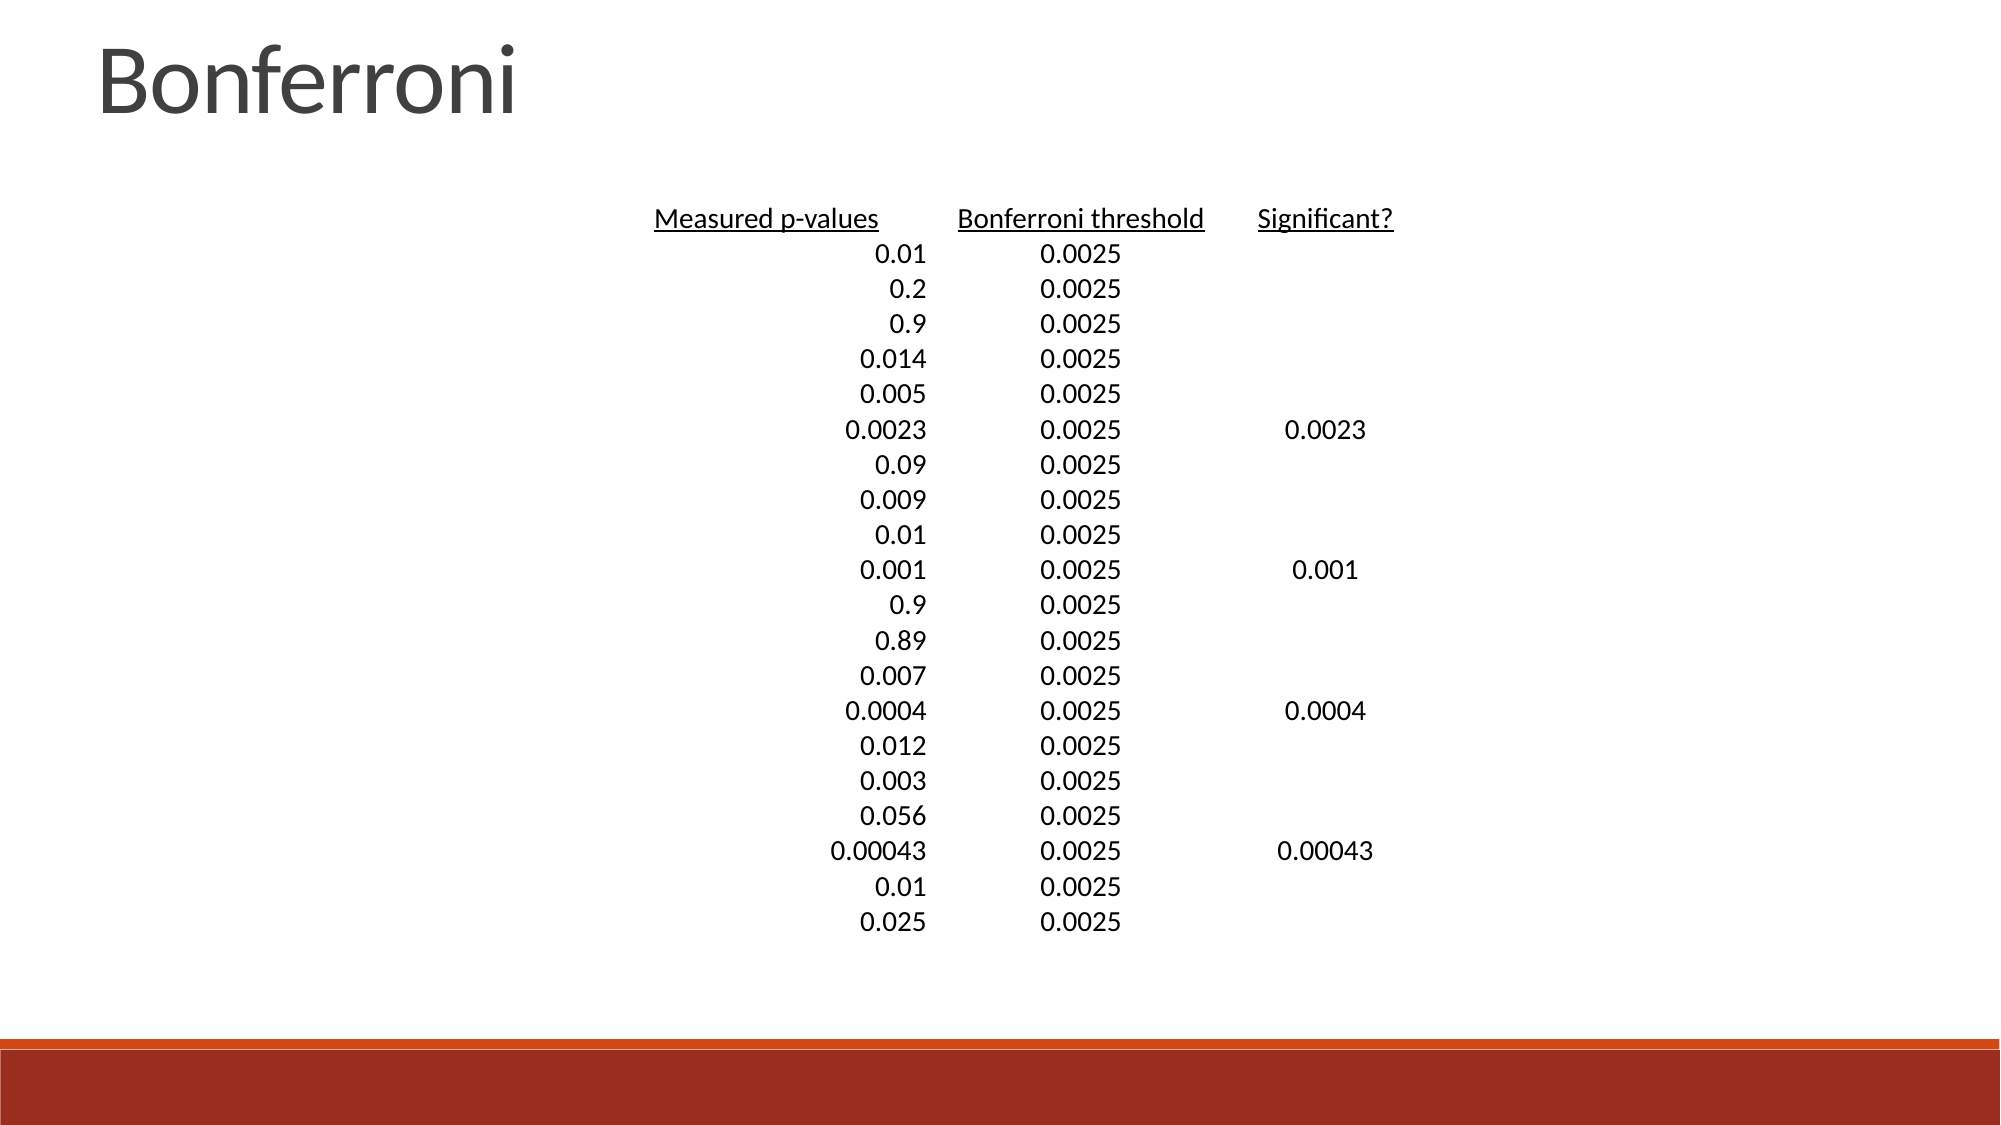

Bonferroni
| Measured p-values | Bonferroni threshold | Significant? |
| --- | --- | --- |
| 0.01 | 0.0025 |  |
| 0.2 | 0.0025 |  |
| 0.9 | 0.0025 |  |
| 0.014 | 0.0025 |  |
| 0.005 | 0.0025 |  |
| 0.0023 | 0.0025 | 0.0023 |
| 0.09 | 0.0025 |  |
| 0.009 | 0.0025 |  |
| 0.01 | 0.0025 |  |
| 0.001 | 0.0025 | 0.001 |
| 0.9 | 0.0025 |  |
| 0.89 | 0.0025 |  |
| 0.007 | 0.0025 |  |
| 0.0004 | 0.0025 | 0.0004 |
| 0.012 | 0.0025 |  |
| 0.003 | 0.0025 |  |
| 0.056 | 0.0025 |  |
| 0.00043 | 0.0025 | 0.00043 |
| 0.01 | 0.0025 |  |
| 0.025 | 0.0025 |  |